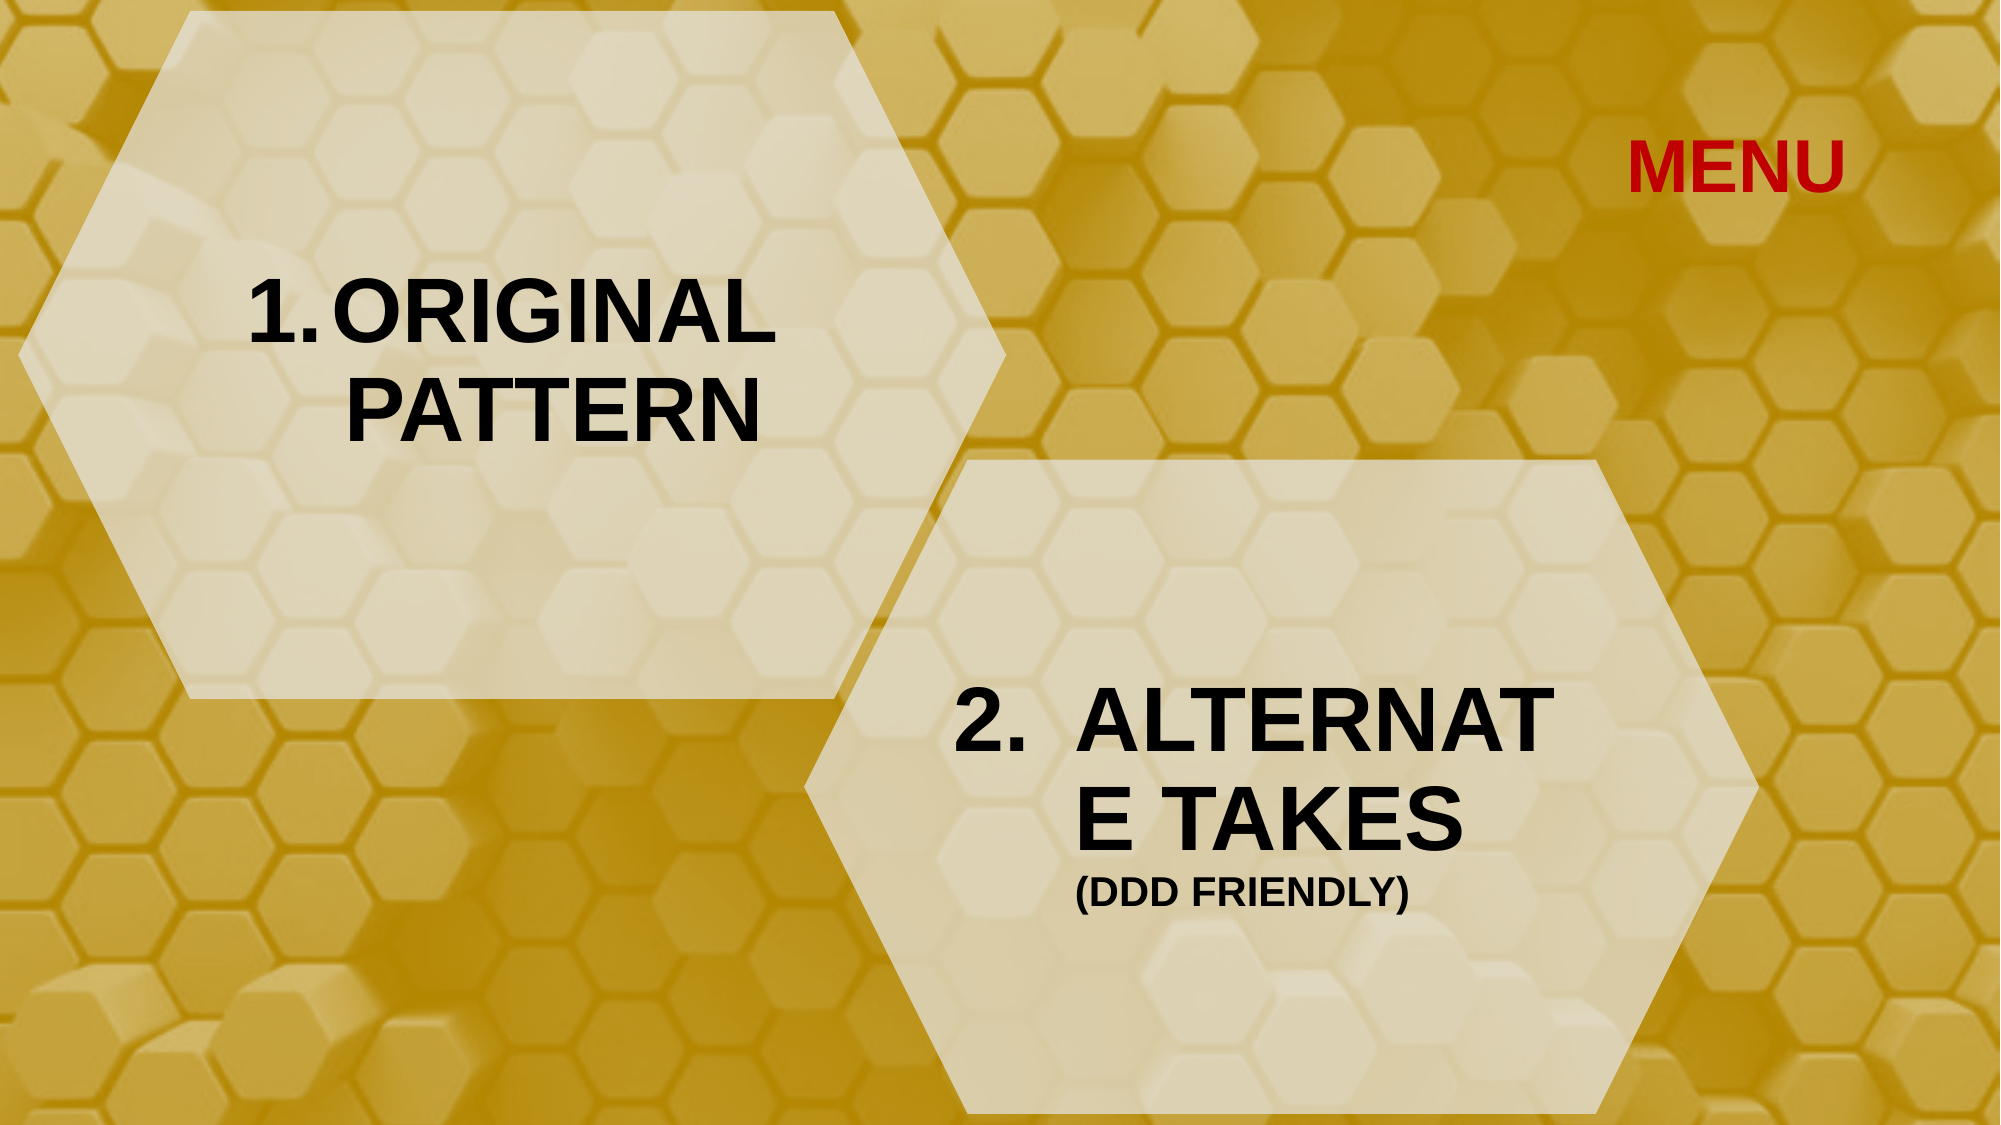

Original pattern
# Menu
Alternate takes
(DDD friendly)